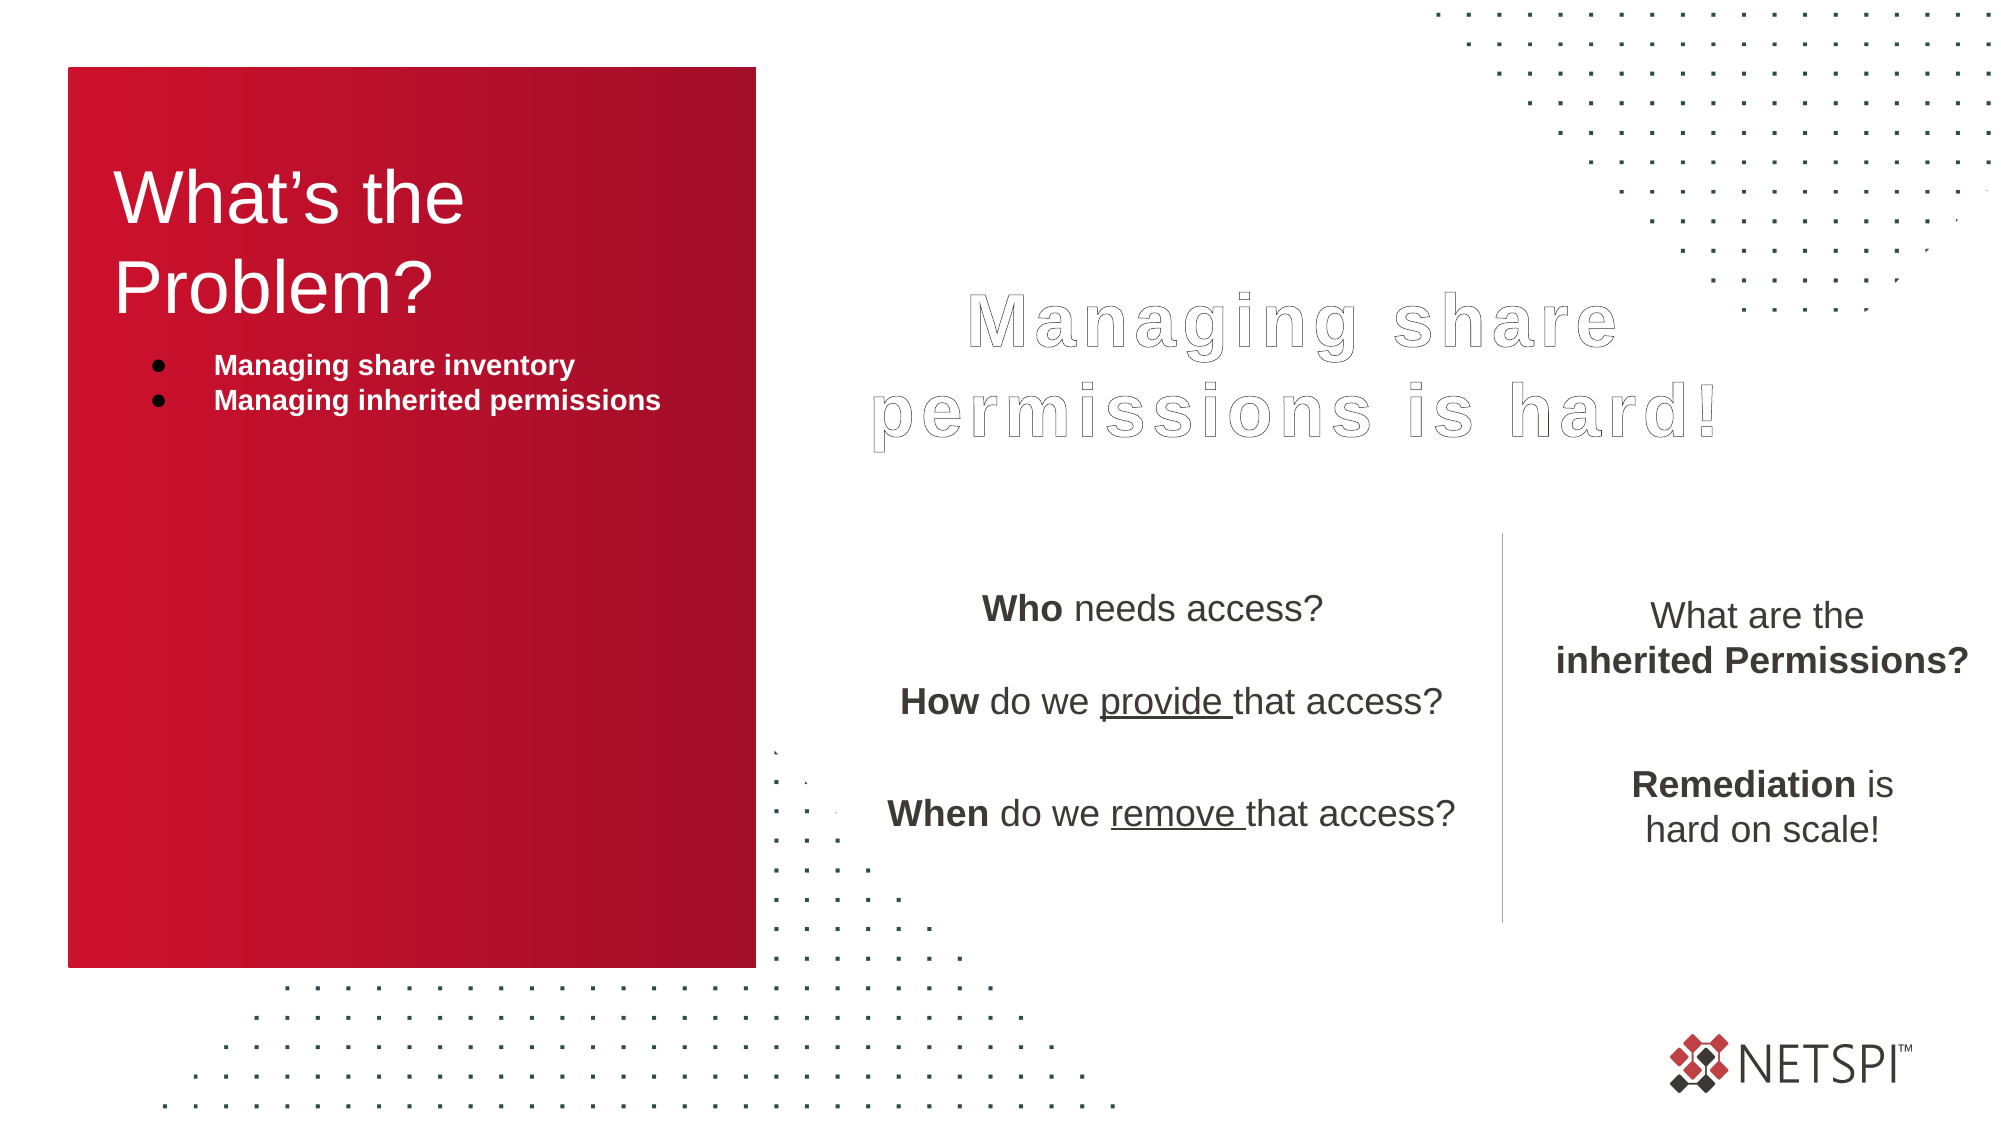

# What’s the Problem?
Managing share permissions is hard!
Managing share inventory
Managing inherited permissions
Who needs access?
What are the
inherited Permissions?
How do we provide that access?
Remediation is
hard on scale!
When do we remove that access?